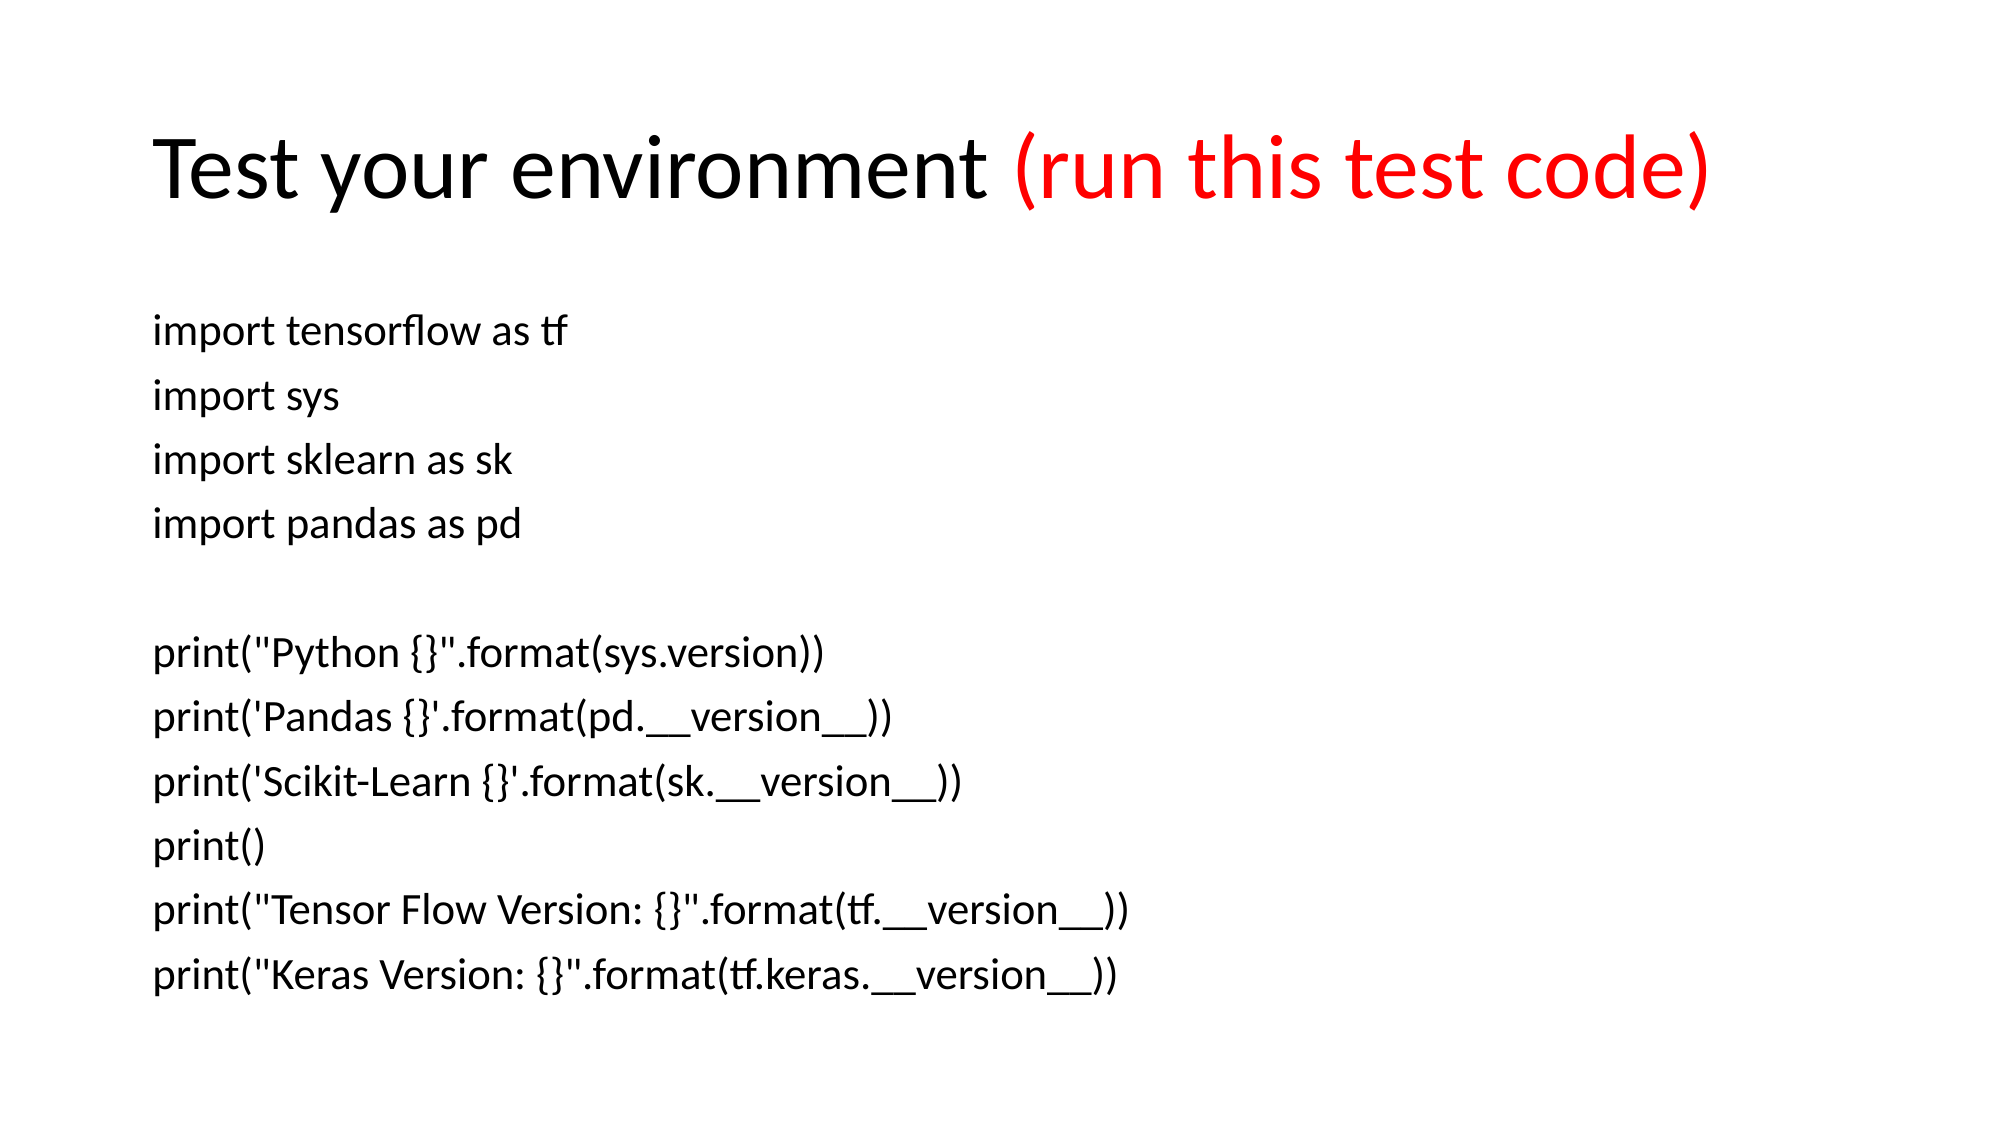

# Test your environment (run this test code)
import tensorflow as tf
import sys
import sklearn as sk
import pandas as pd

print("Python {}".format(sys.version))
print('Pandas {}'.format(pd.__version__))
print('Scikit-Learn {}'.format(sk.__version__))
print()
print("Tensor Flow Version: {}".format(tf.__version__))
print("Keras Version: {}".format(tf.keras.__version__))